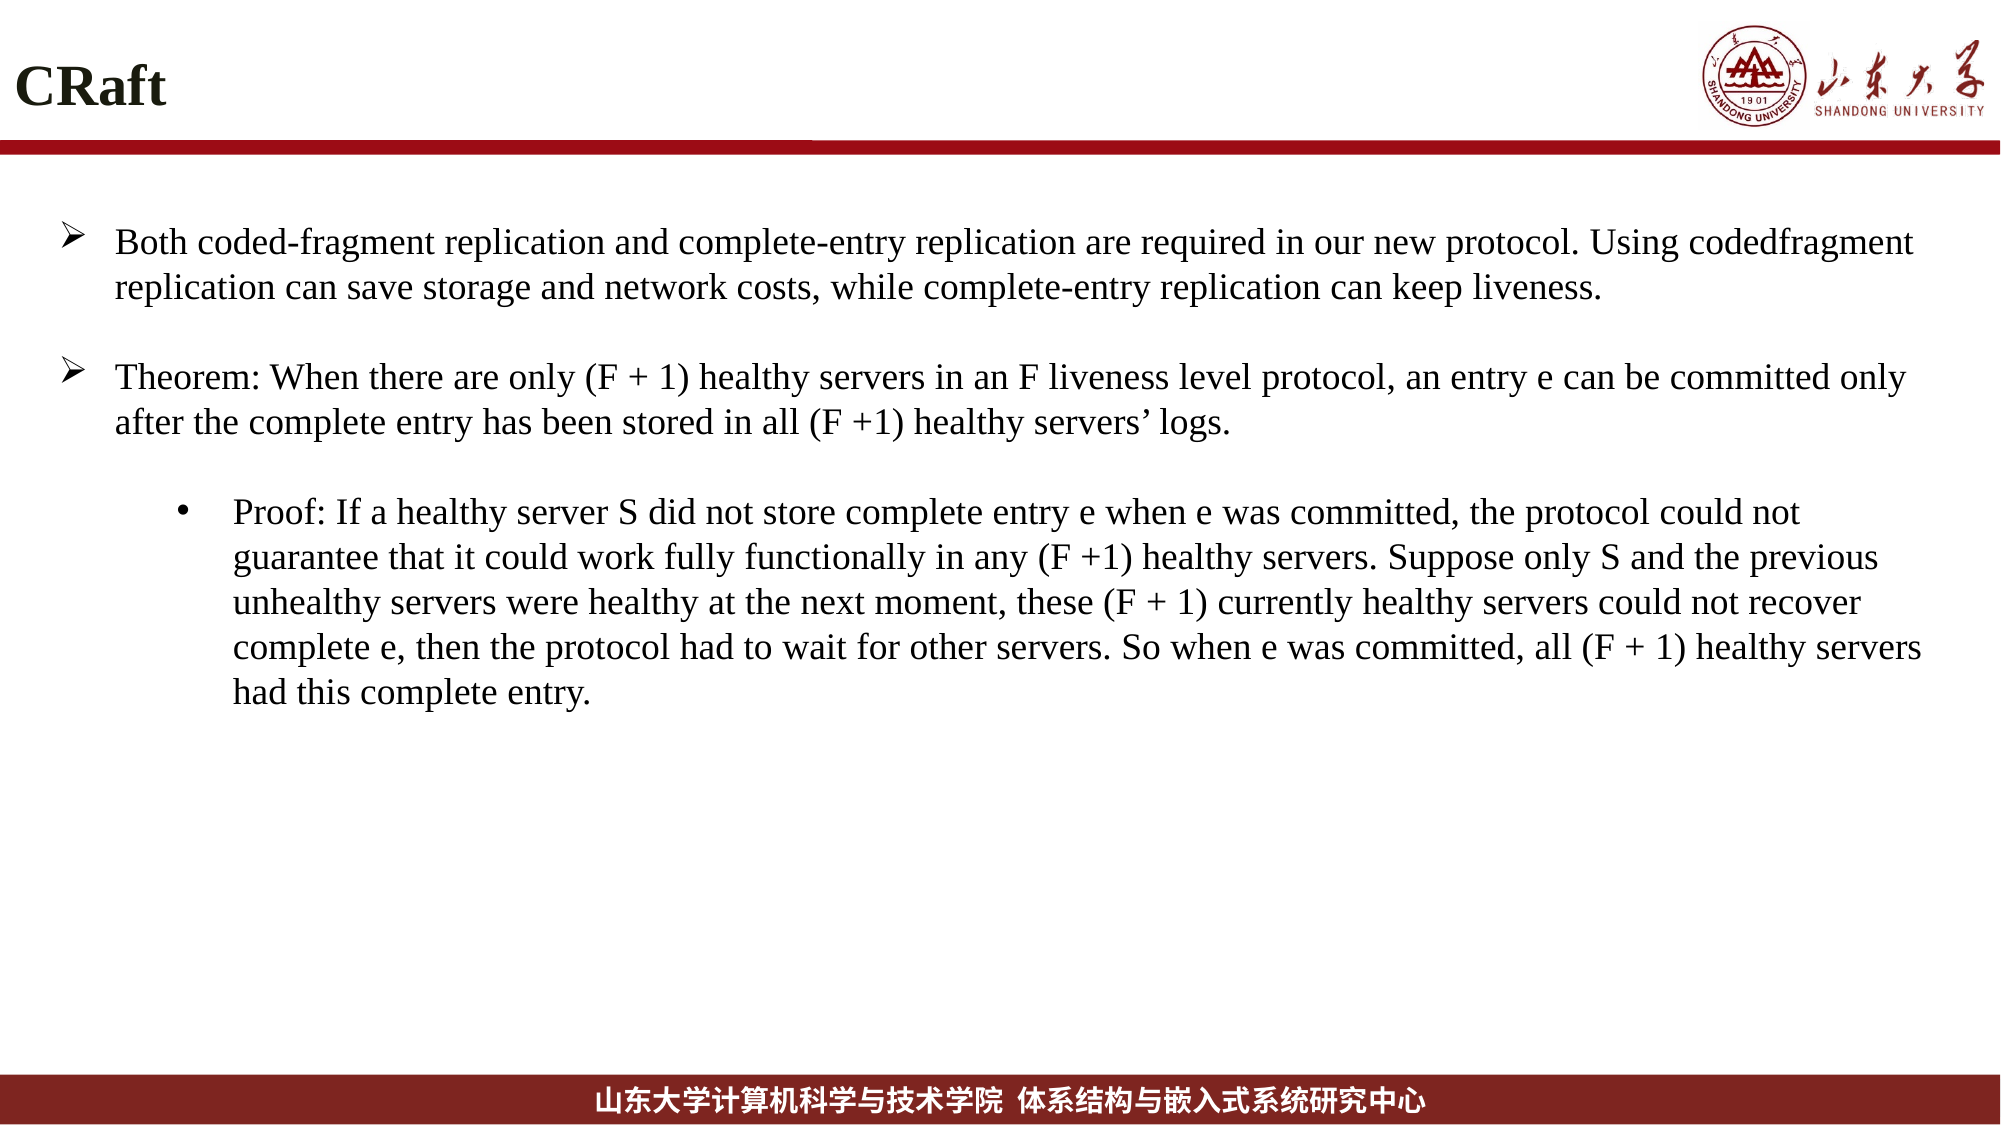

# CRaft
Both coded-fragment replication and complete-entry replication are required in our new protocol. Using codedfragment replication can save storage and network costs, while complete-entry replication can keep liveness.

Theorem: When there are only (F + 1) healthy servers in an F liveness level protocol, an entry e can be committed only after the complete entry has been stored in all (F +1) healthy servers’ logs.

Proof: If a healthy server S did not store complete entry e when e was committed, the protocol could not guarantee that it could work fully functionally in any (F +1) healthy servers. Suppose only S and the previous unhealthy servers were healthy at the next moment, these (F + 1) currently healthy servers could not recover complete e, then the protocol had to wait for other servers. So when e was committed, all (F + 1) healthy servers had this complete entry.